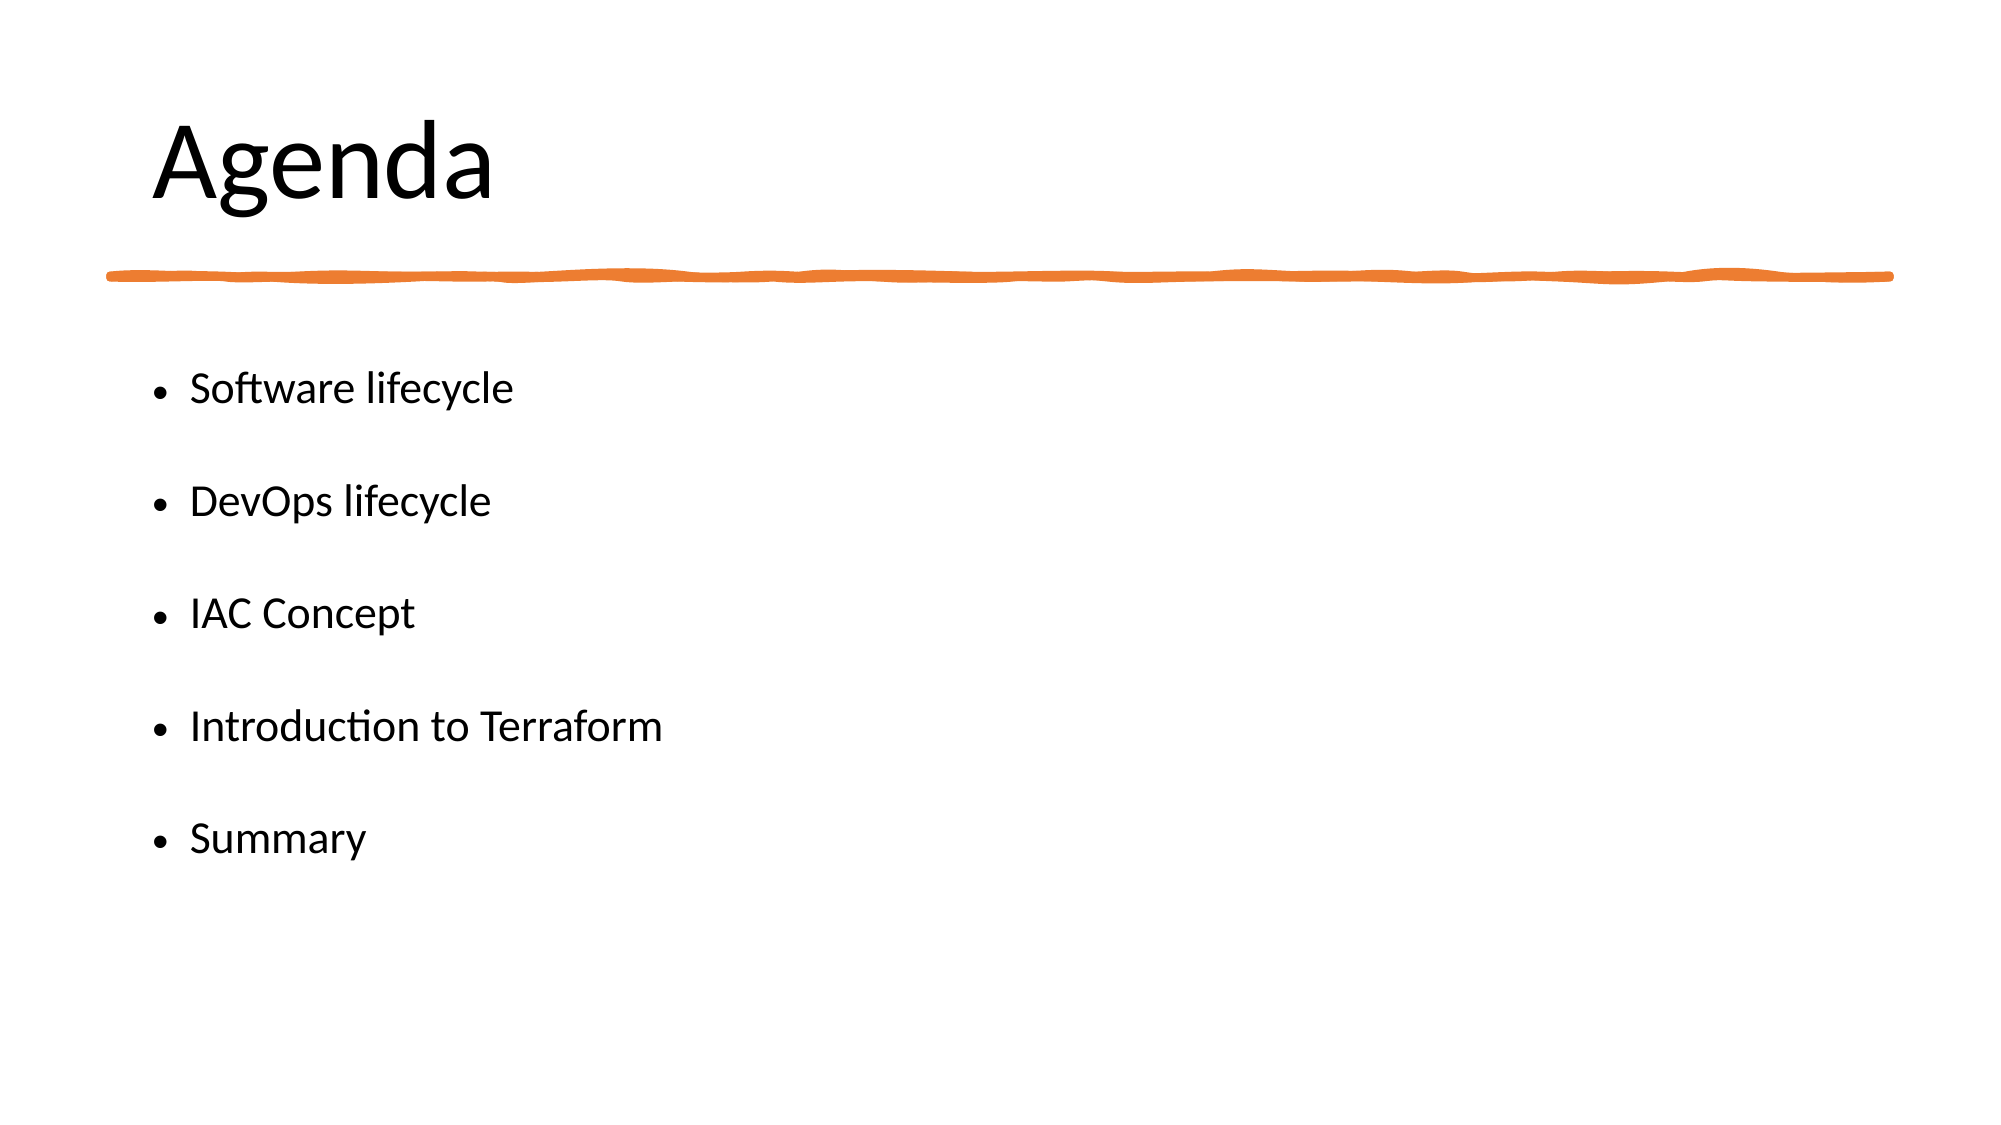

Agenda

Software lifecycle
DevOps lifecycle
IAC Concept
Introduction to Terraform
Summary